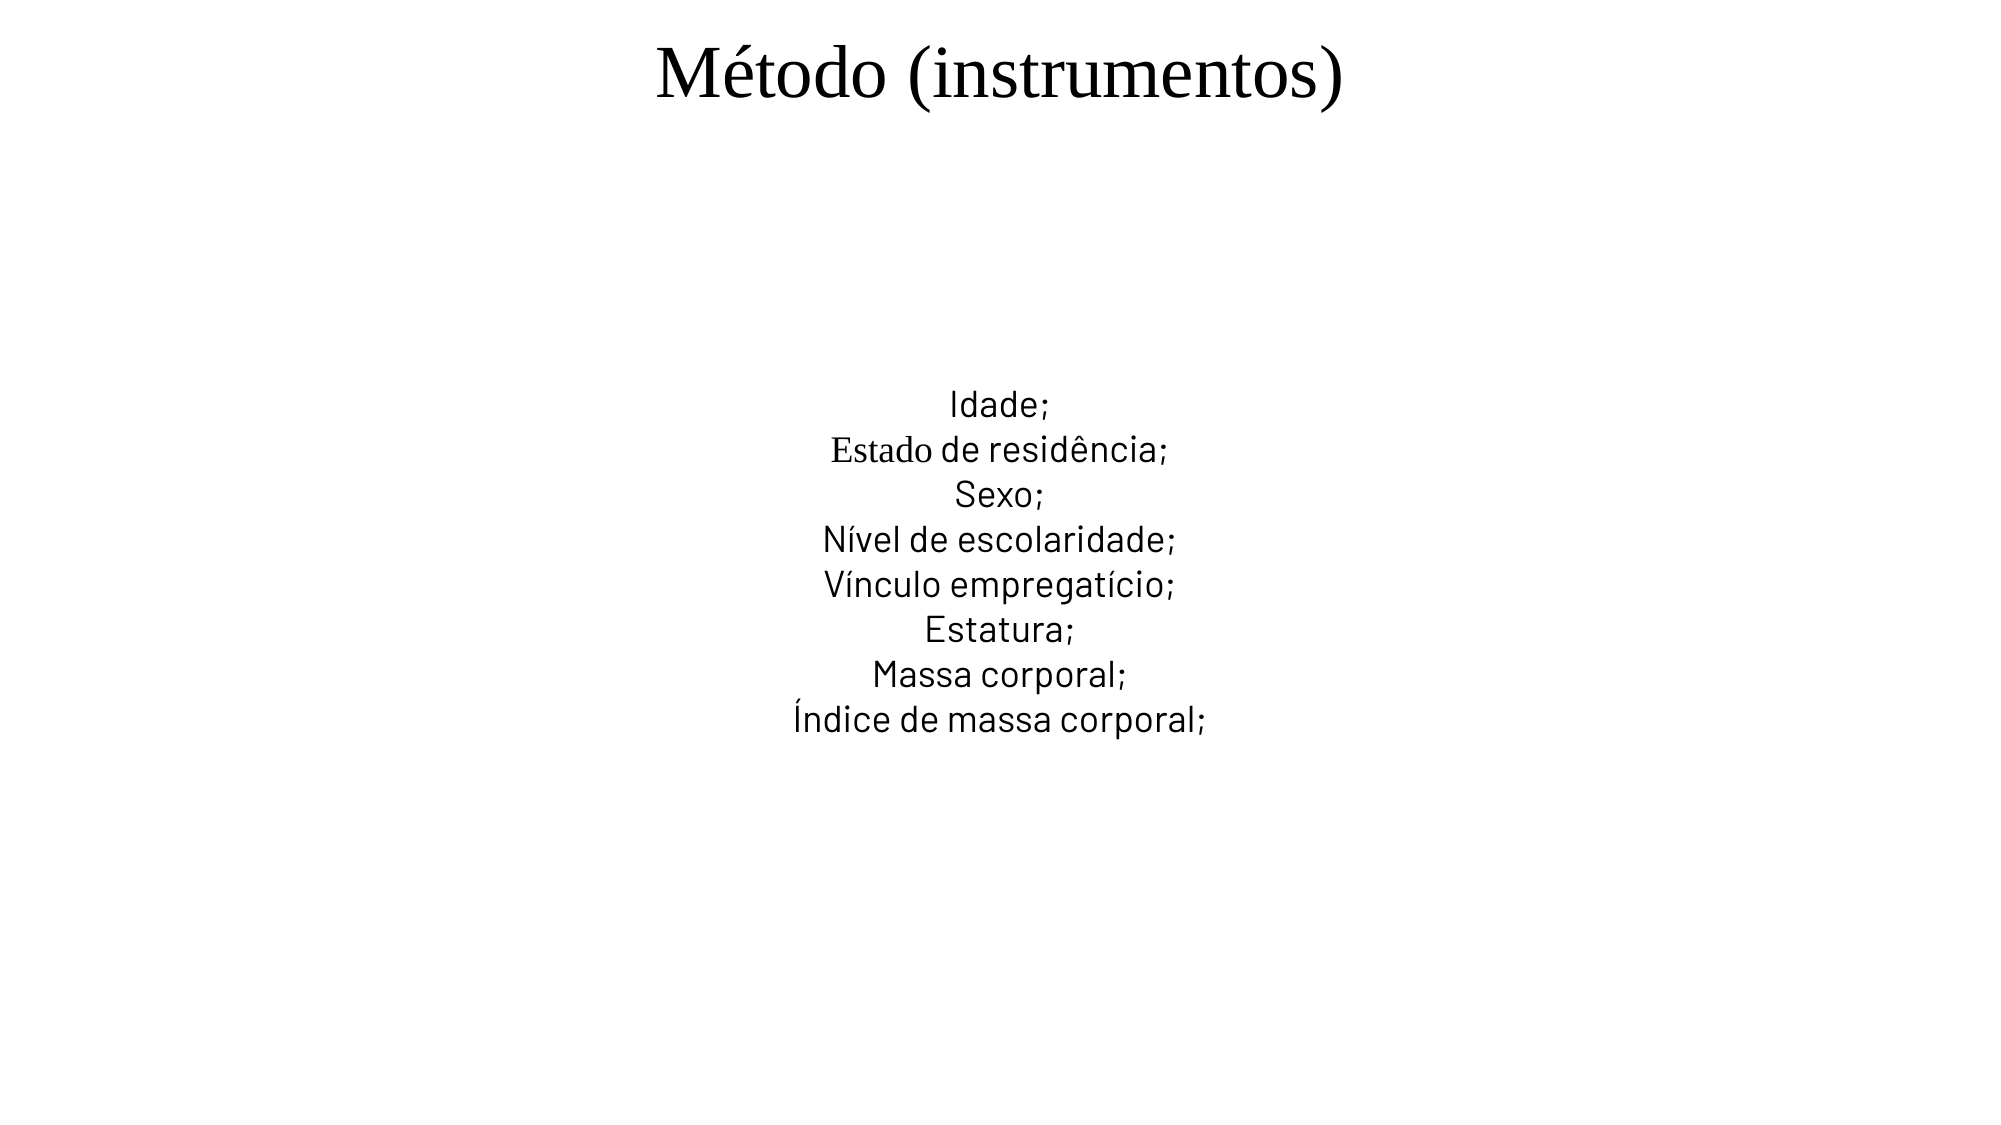

Método (instrumentos)
Idade;
Estado de residência;
Sexo;
Nível de escolaridade;
Vínculo empregatício;
Estatura;
Massa corporal;
Índice de massa corporal;